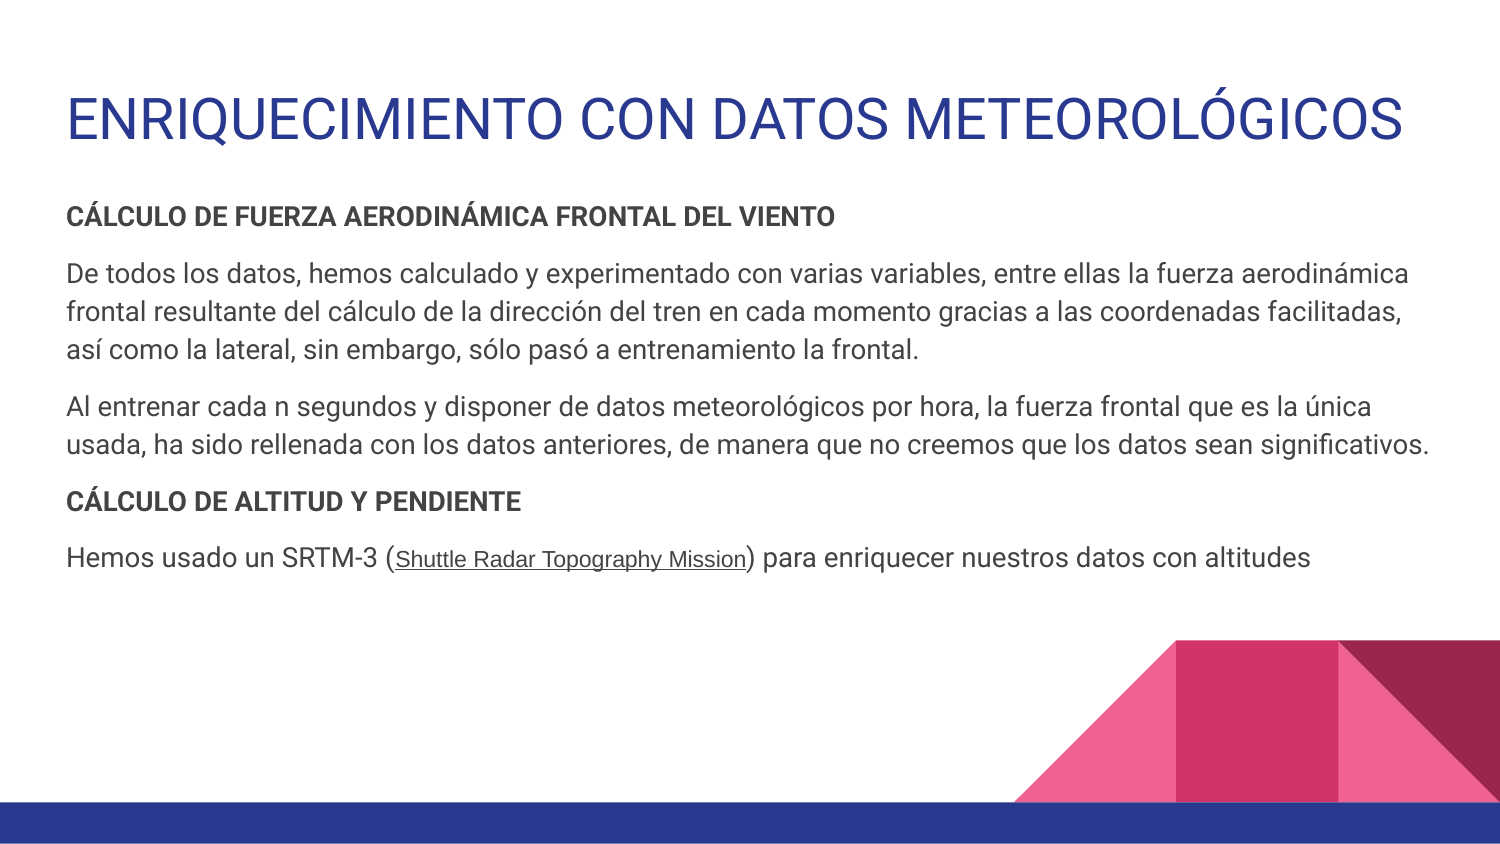

# ENRIQUECIMIENTO CON DATOS METEOROLÓGICOS
CÁLCULO DE FUERZA AERODINÁMICA FRONTAL DEL VIENTO
De todos los datos, hemos calculado y experimentado con varias variables, entre ellas la fuerza aerodinámica frontal resultante del cálculo de la dirección del tren en cada momento gracias a las coordenadas facilitadas, así como la lateral, sin embargo, sólo pasó a entrenamiento la frontal.
Al entrenar cada n segundos y disponer de datos meteorológicos por hora, la fuerza frontal que es la única usada, ha sido rellenada con los datos anteriores, de manera que no creemos que los datos sean significativos.
CÁLCULO DE ALTITUD Y PENDIENTE
Hemos usado un SRTM-3 (Shuttle Radar Topography Mission) para enriquecer nuestros datos con altitudes